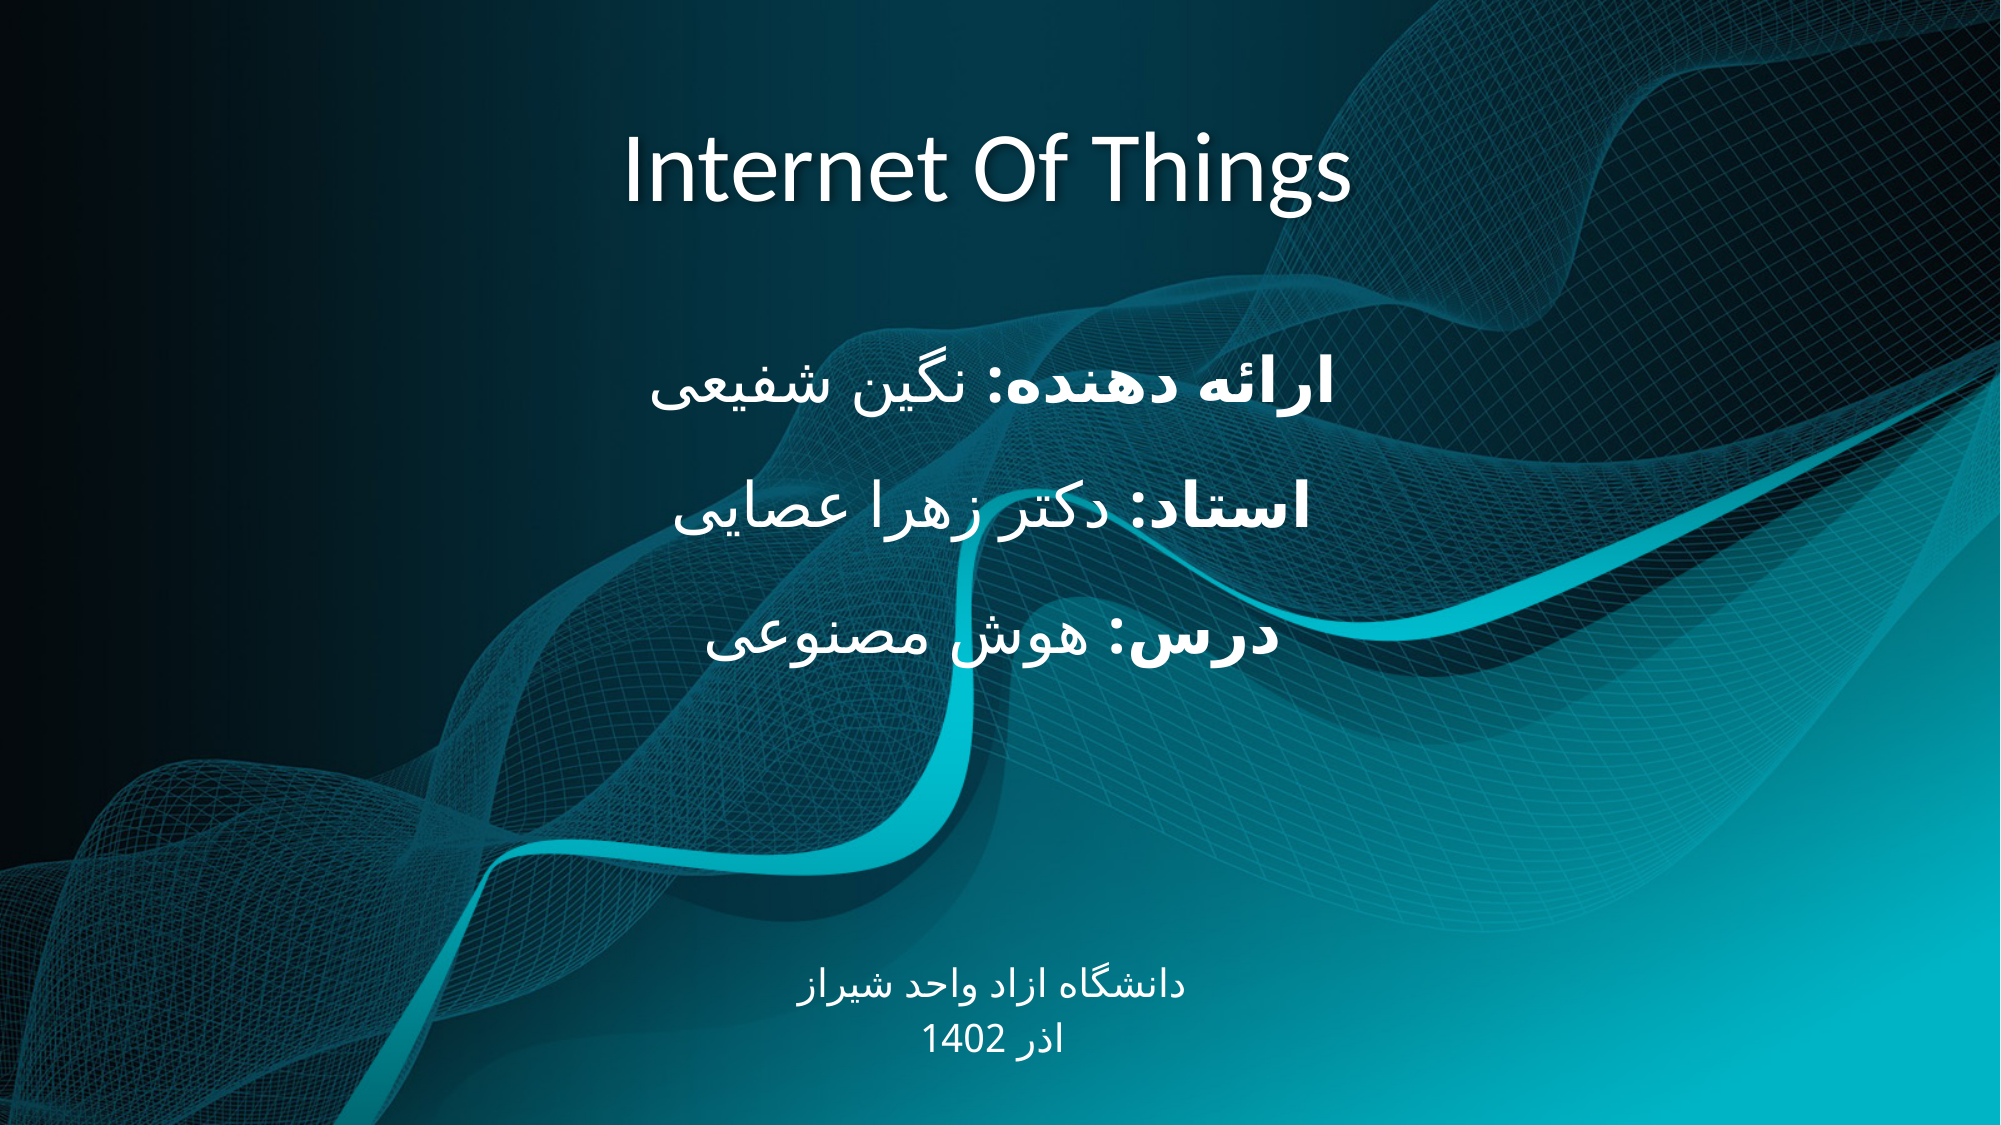

# Internet Of Things
ارائه دهنده: نگین شفیعی
استاد: دکتر زهرا عصایی
درس: هوش مصنوعی

دانشگاه ازاد واحد شیراز
اذر 1402